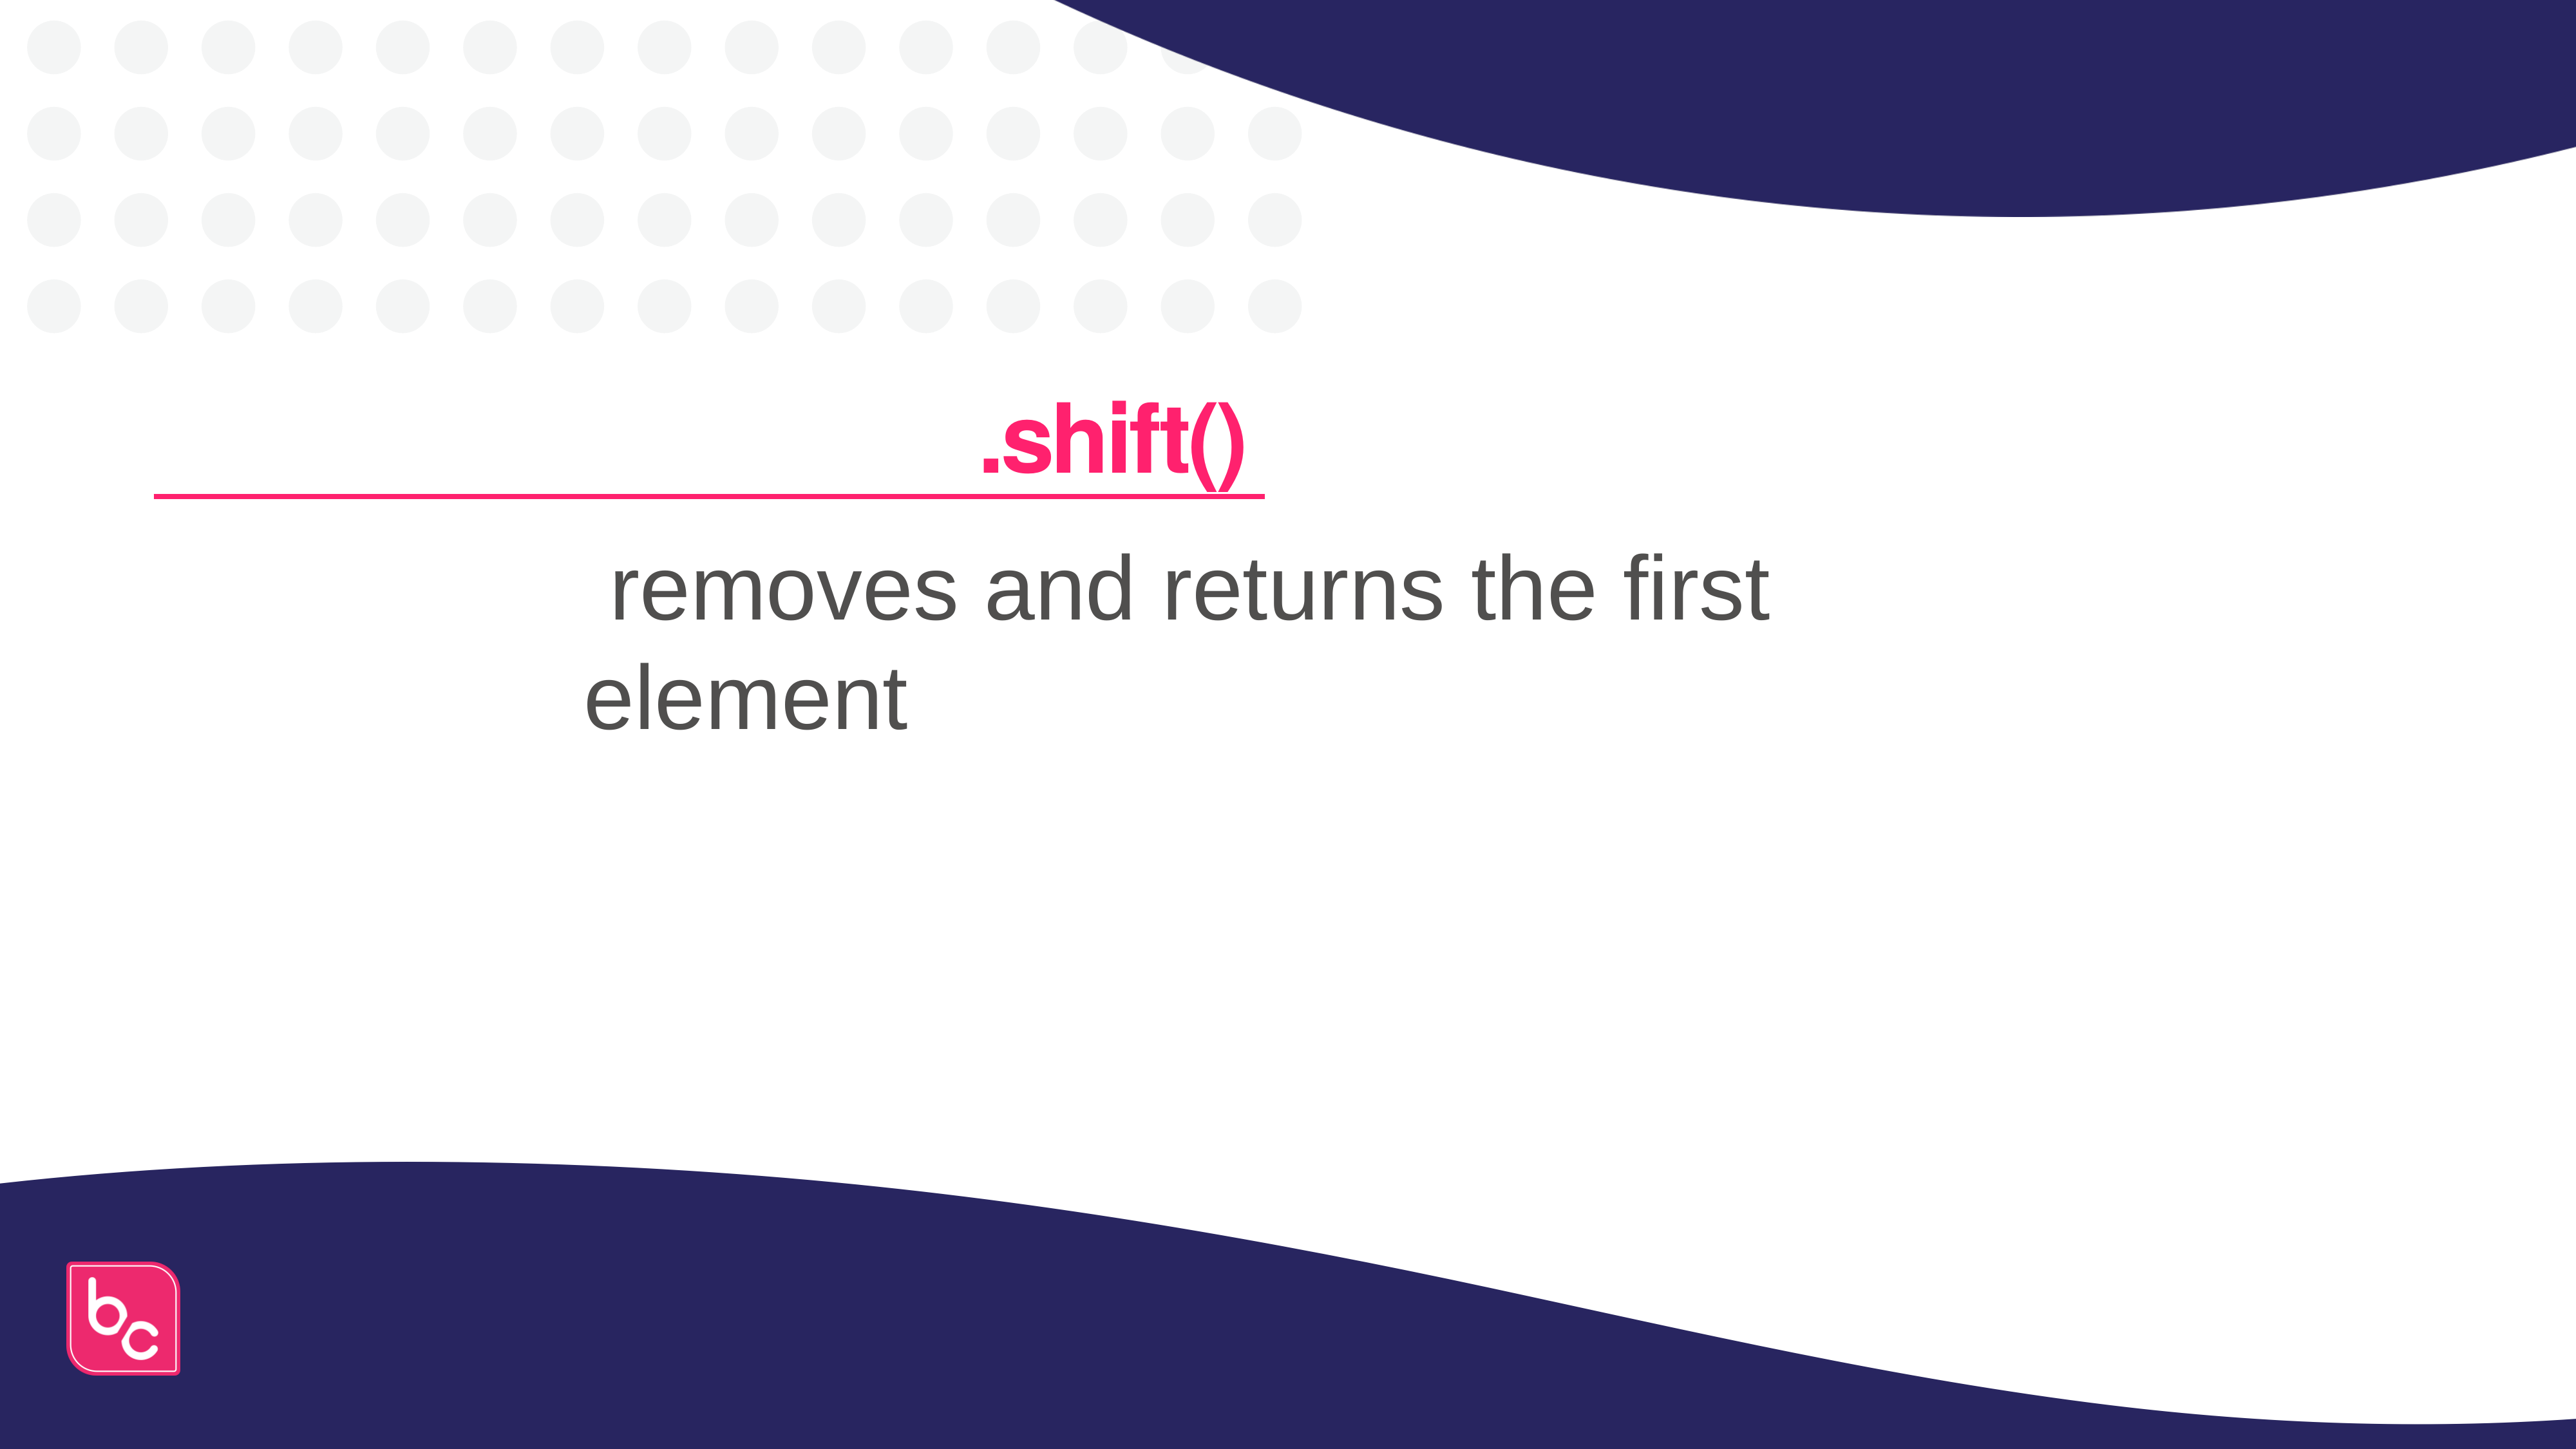

# .shift()
 removes and returns the first element